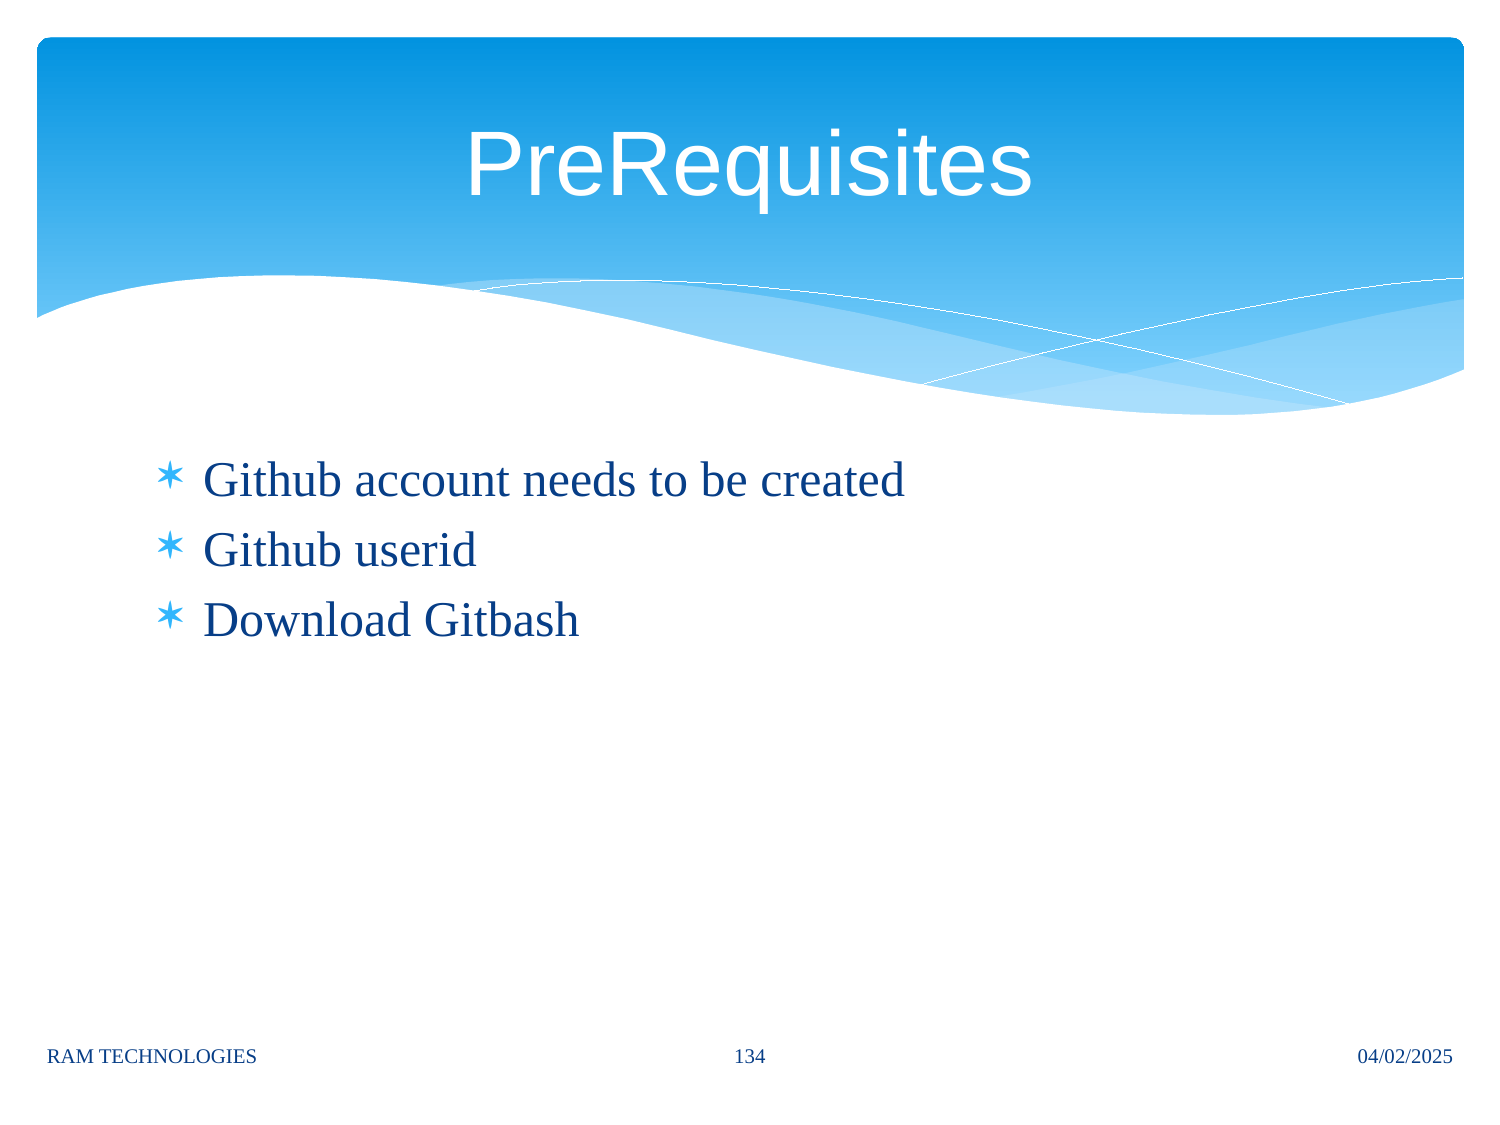

# PreRequisites
Github account needs to be created
Github userid
Download Gitbash
134
RAM TECHNOLOGIES
04/02/2025